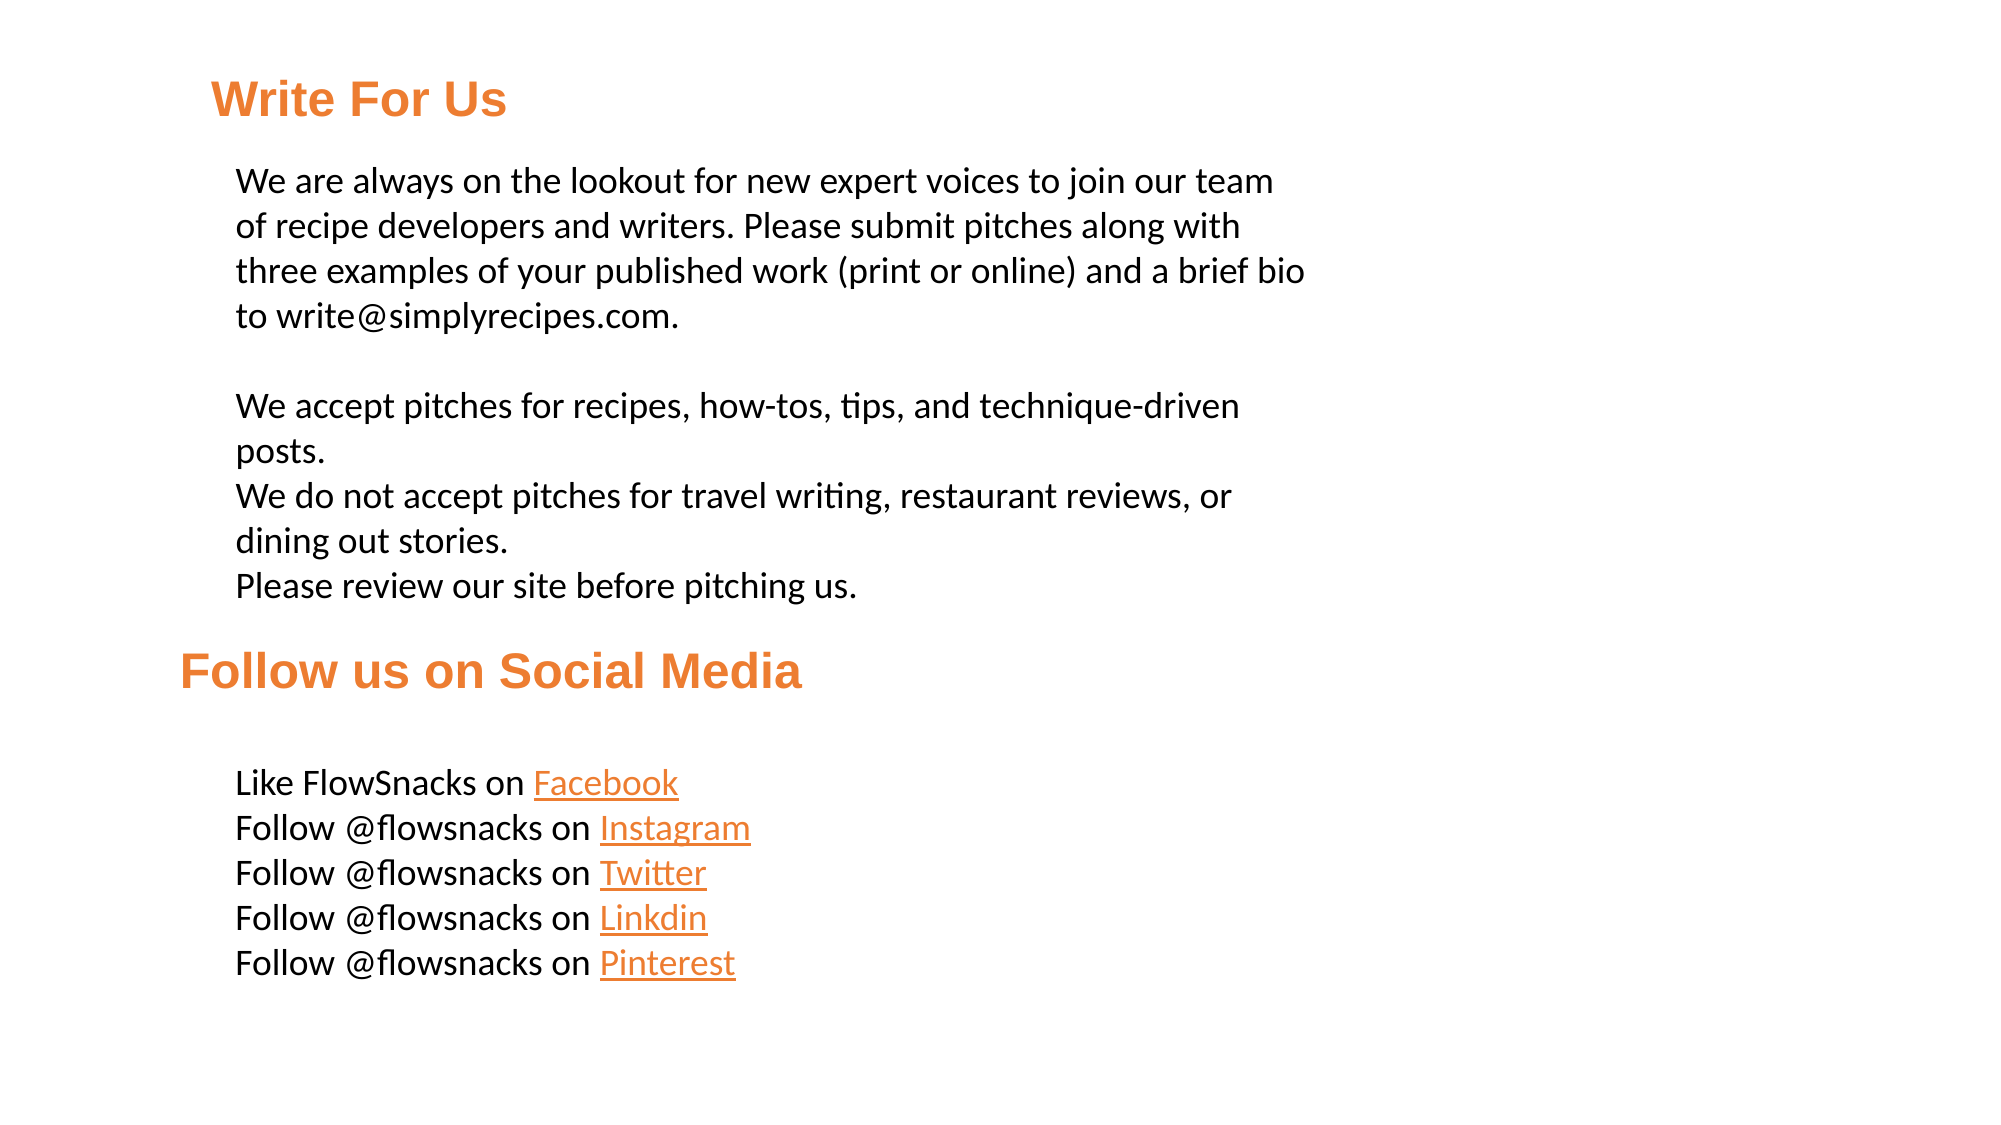

Write For Us
We are always on the lookout for new expert voices to join our team of recipe developers and writers. Please submit pitches along with three examples of your published work (print or online) and a brief bio to write@simplyrecipes.com.

We accept pitches for recipes, how-tos, tips, and technique-driven posts.
We do not accept pitches for travel writing, restaurant reviews, or dining out stories.
Please review our site before pitching us.
Follow us on Social Media
Like FlowSnacks on Facebook
Follow @flowsnacks on Instagram
Follow @flowsnacks on Twitter
Follow @flowsnacks on Linkdin
Follow @flowsnacks on Pinterest